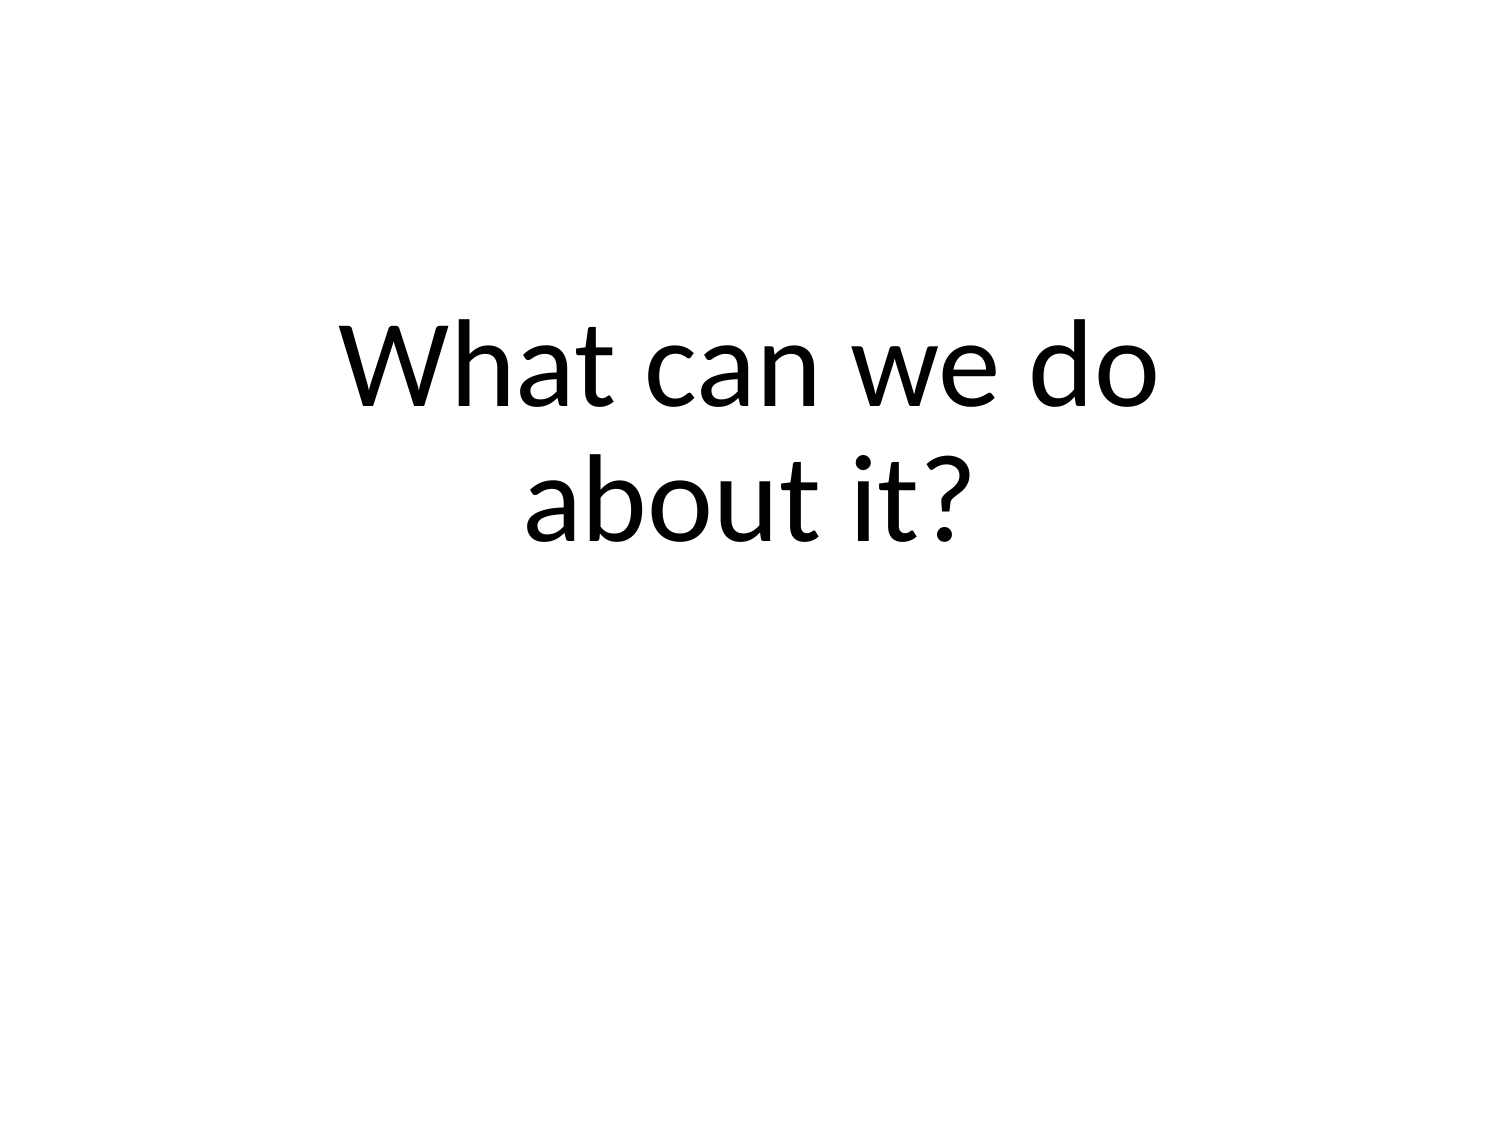

# What can we do about it?